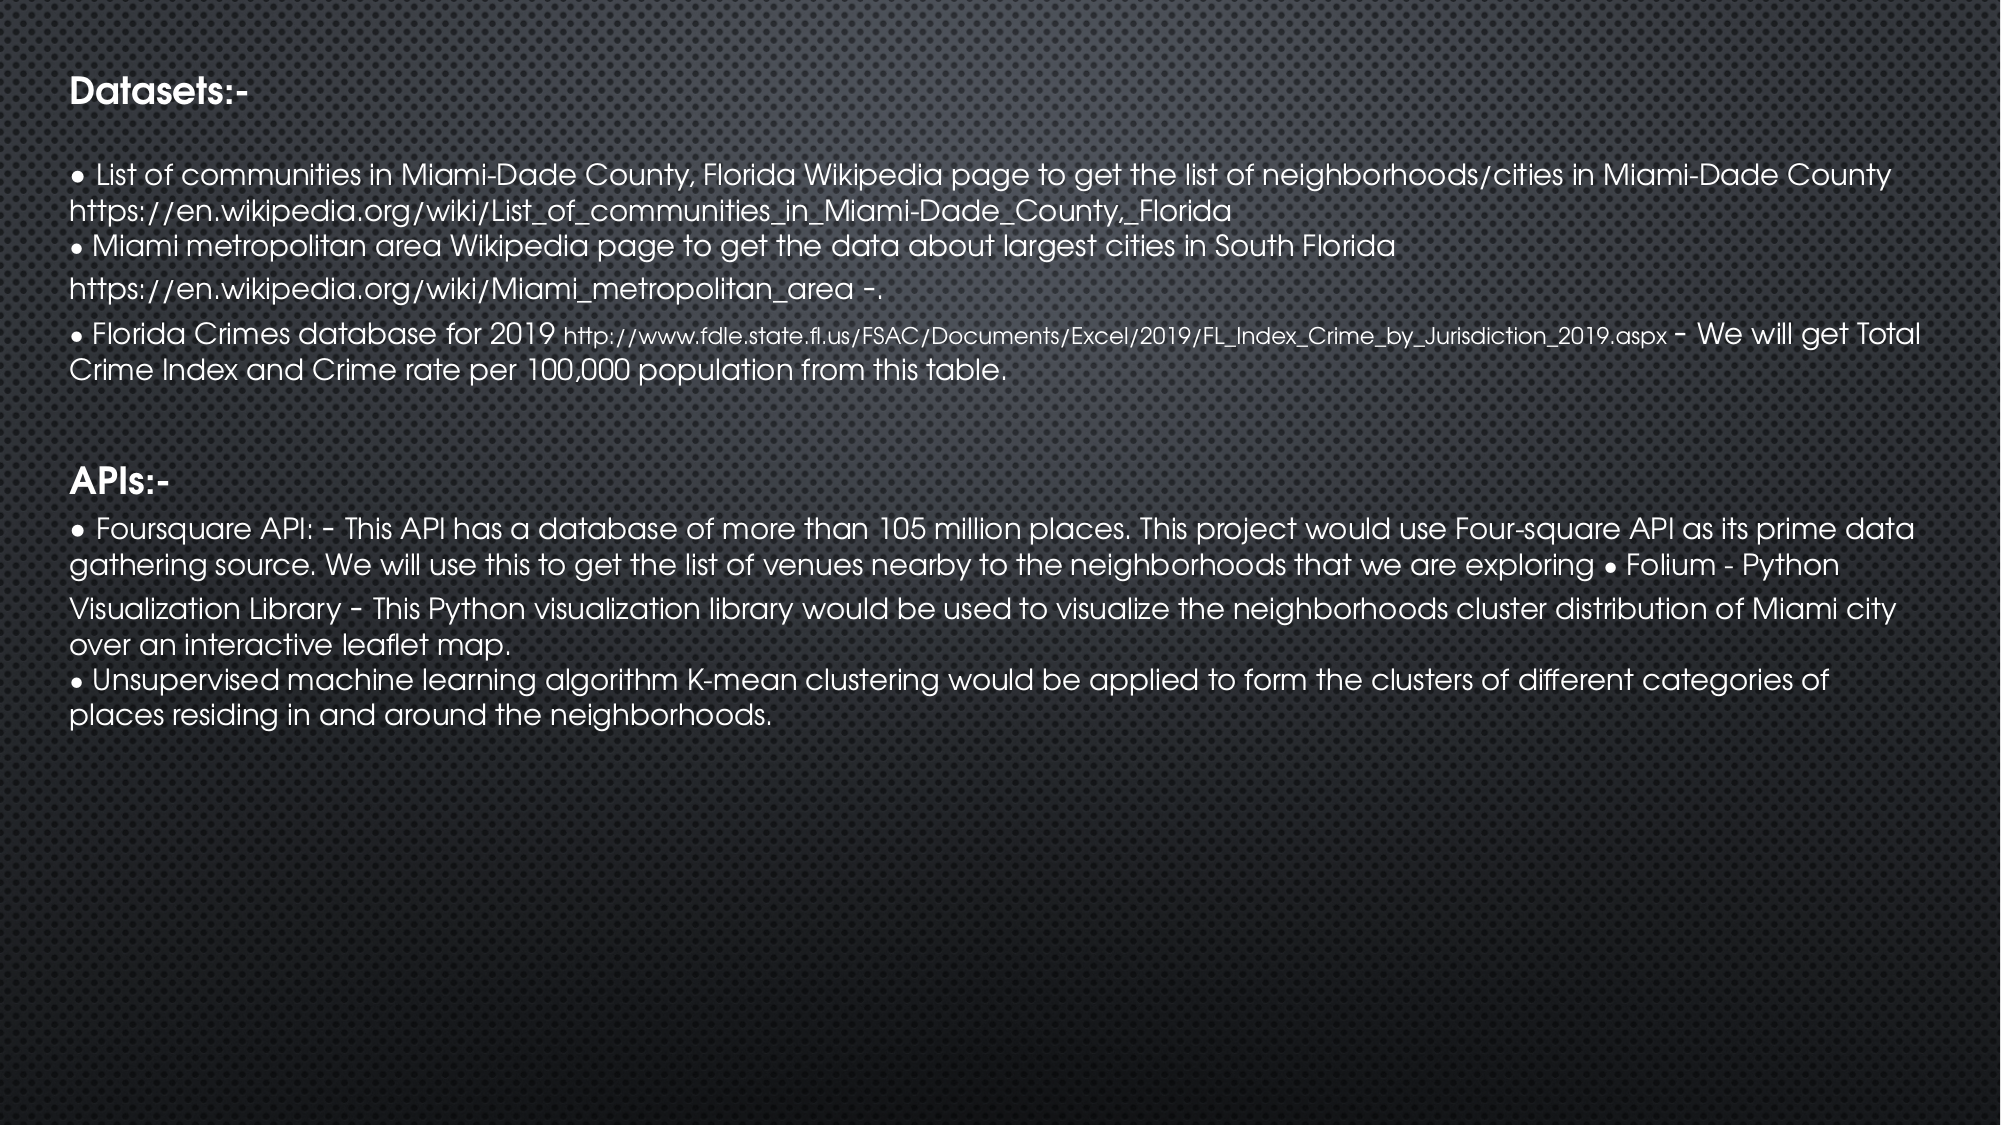

Datasets:-

• List of communities in Miami-Dade County, Florida Wikipedia page to get the list of neighborhoods/cities in Miami-Dade County https://en.wikipedia.org/wiki/List_of_communities_in_Miami-Dade_County,_Florida
• Miami metropolitan area Wikipedia page to get the data about largest cities in South Florida https://en.wikipedia.org/wiki/Miami_metropolitan_area -.
• Florida Crimes database for 2019 http://www.fdle.state.fl.us/FSAC/Documents/Excel/2019/FL_Index_Crime_by_Jurisdiction_2019.aspx - We will get Total Crime Index and Crime rate per 100,000 population from this table.

APIs:-
• Foursquare API: - This API has a database of more than 105 million places. This project would use Four-square API as its prime data gathering source. We will use this to get the list of venues nearby to the neighborhoods that we are exploring • Folium - Python Visualization Library - This Python visualization library would be used to visualize the neighborhoods cluster distribution of Miami city over an interactive leaflet map.
• Unsupervised machine learning algorithm K-mean clustering would be applied to form the clusters of different categories of places residing in and around the neighborhoods.